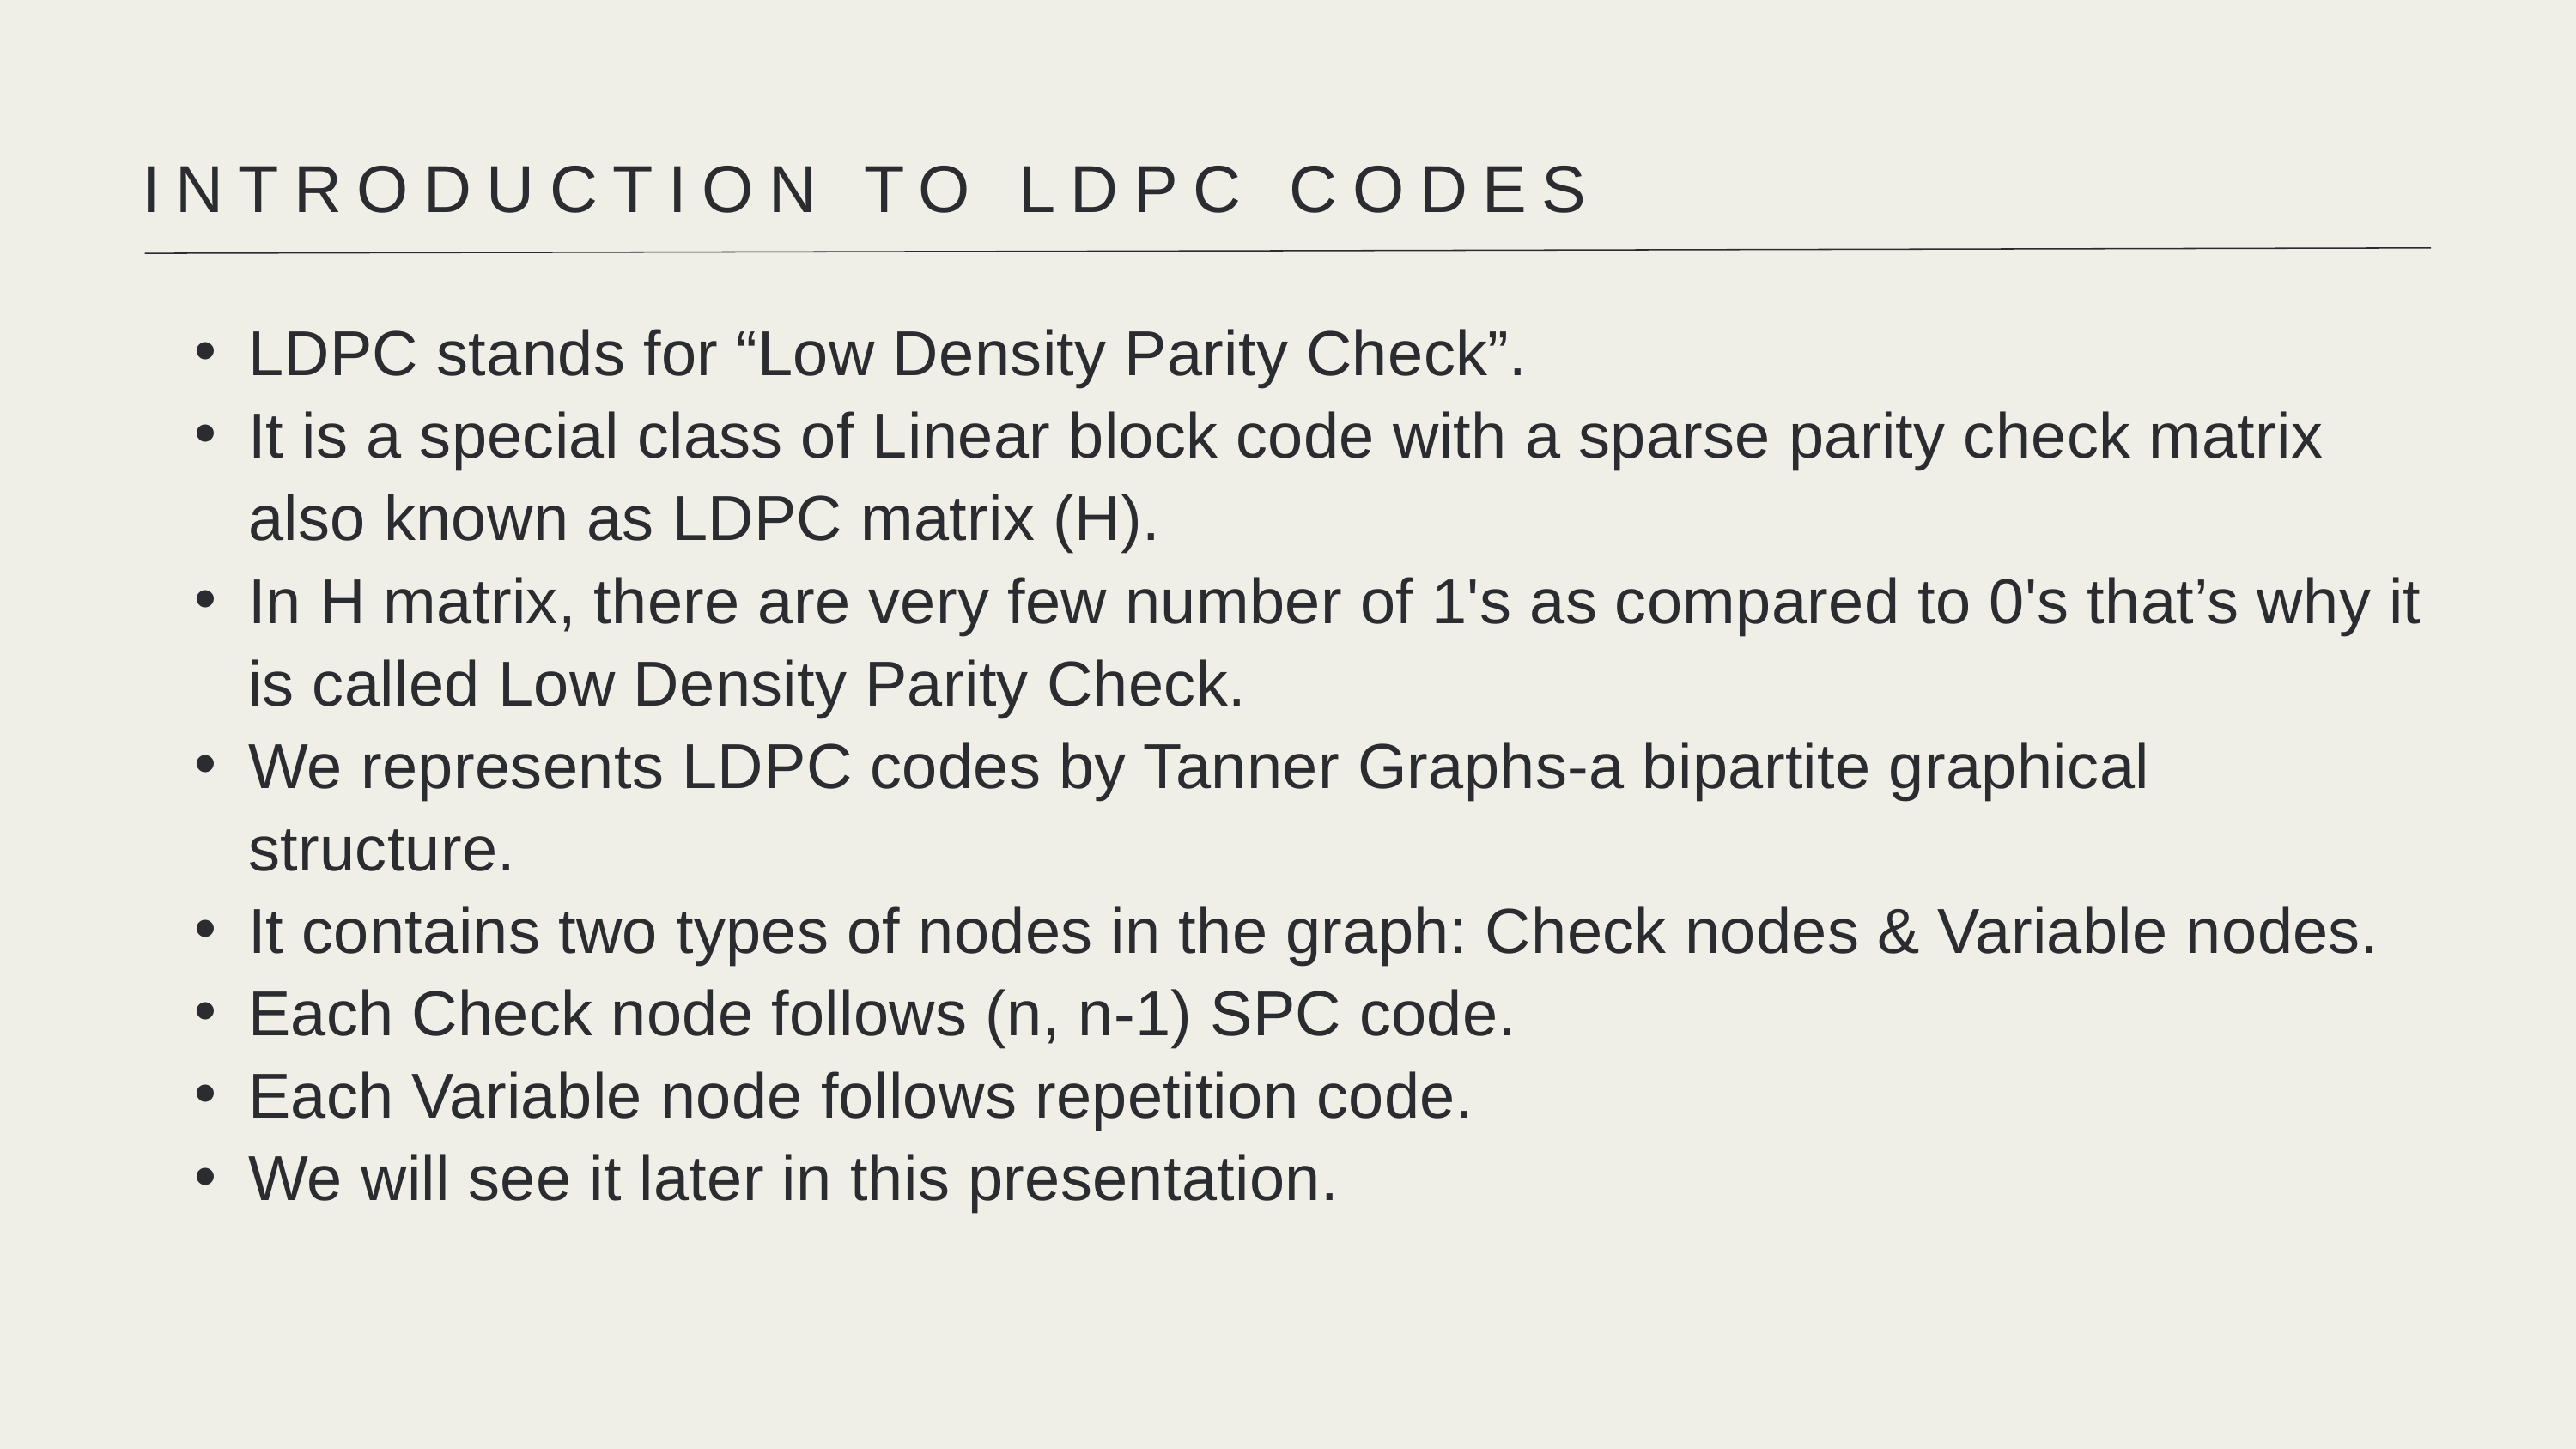

INTRODUCTION TO LDPC CODES

LDPC stands for “Low Density Parity Check”.
It is a special class of Linear block code with a sparse parity check matrix also known as LDPC matrix (H).
In H matrix, there are very few number of 1's as compared to 0's that’s why it is called Low Density Parity Check.
We represents LDPC codes by Tanner Graphs-a bipartite graphical structure.
It contains two types of nodes in the graph: Check nodes & Variable nodes.
Each Check node follows (n, n-1) SPC code.
Each Variable node follows repetition code.
We will see it later in this presentation.